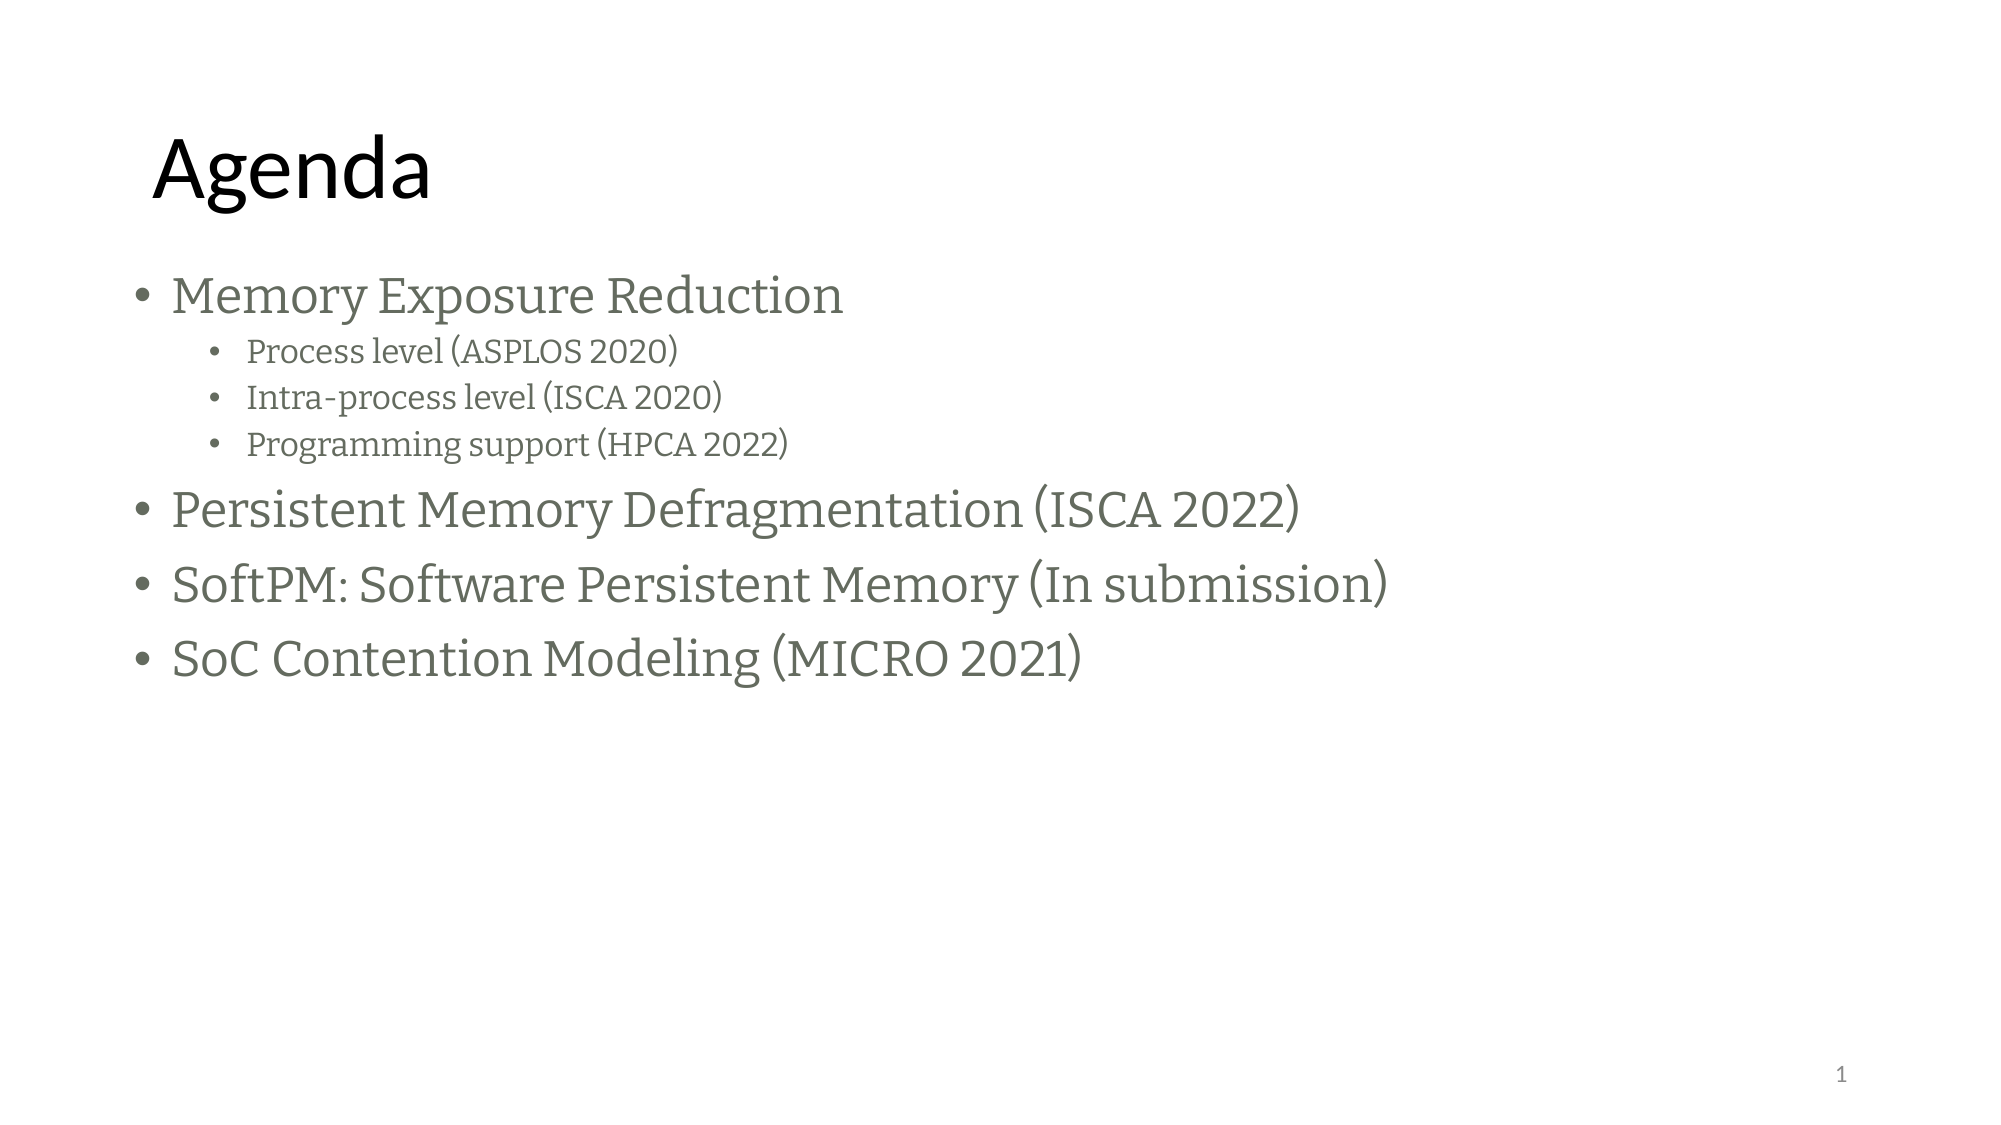

# Agenda
Memory Exposure Reduction
Process level (ASPLOS 2020)
Intra-process level (ISCA 2020)
Programming support (HPCA 2022)
Persistent Memory Defragmentation (ISCA 2022)
SoftPM: Software Persistent Memory (In submission)
SoC Contention Modeling (MICRO 2021)

1